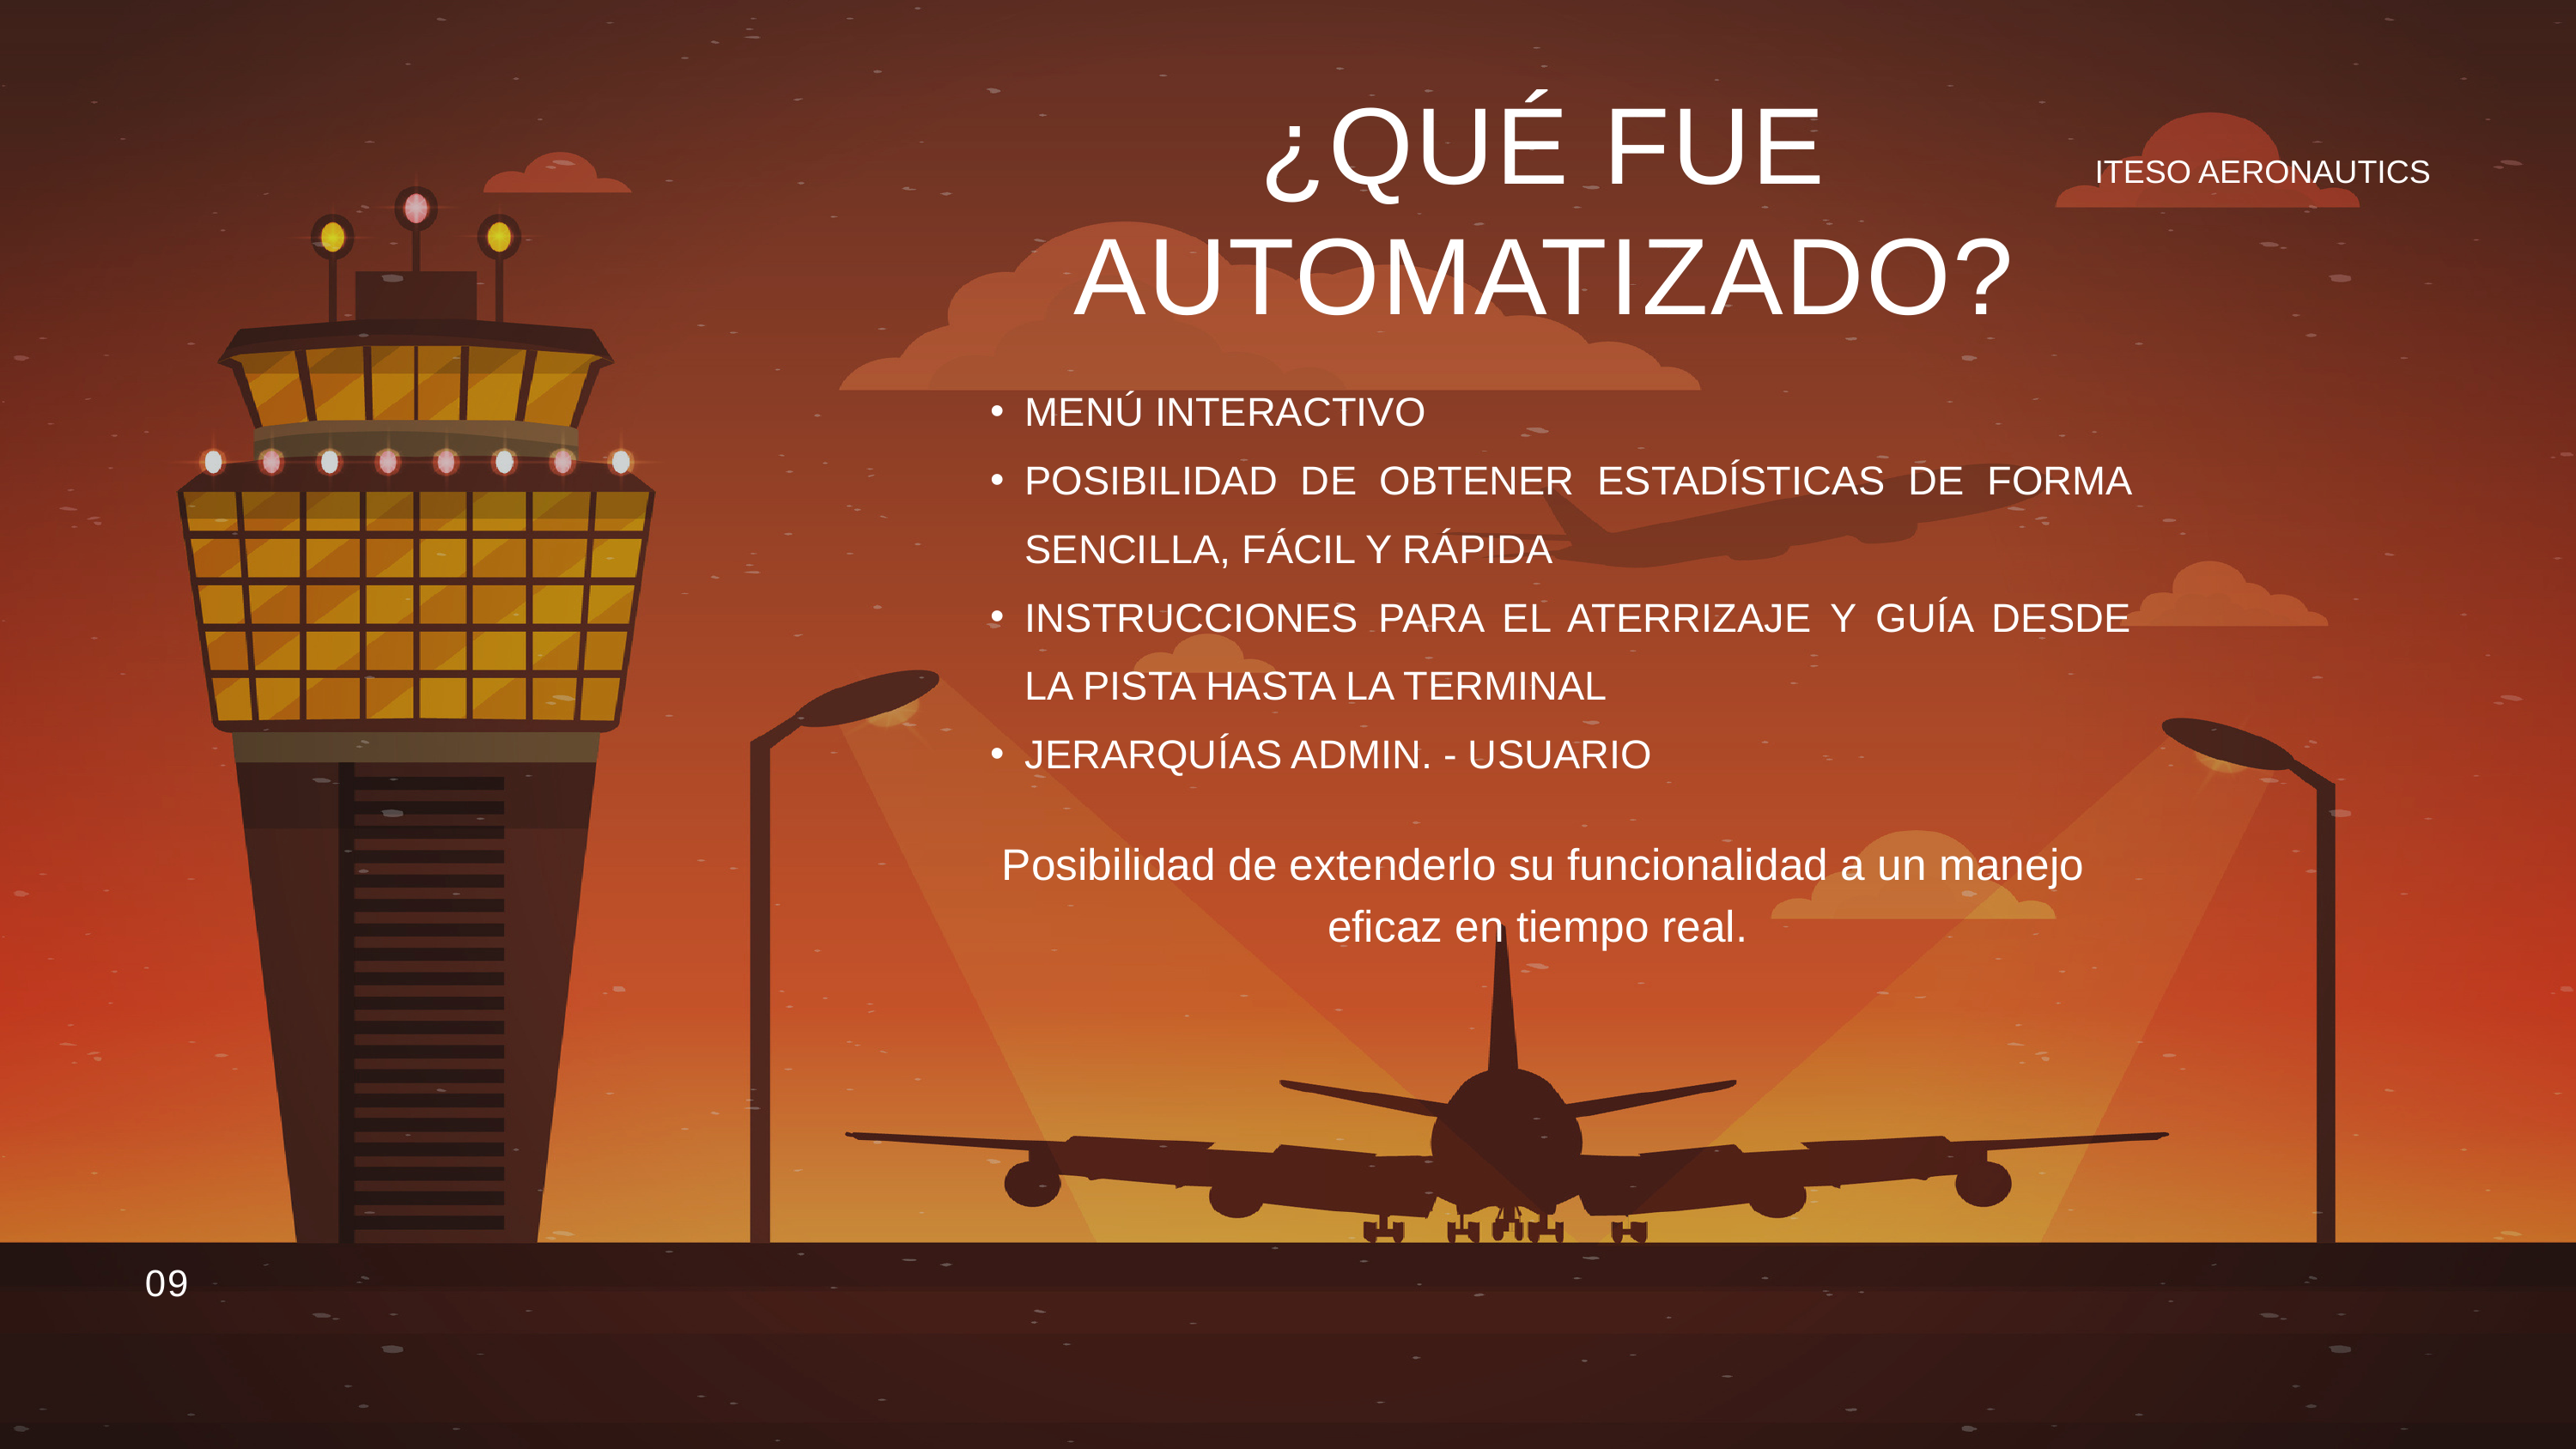

¿QUÉ FUE AUTOMATIZADO?
ITESO AERONAUTICS
MENÚ INTERACTIVO
POSIBILIDAD DE OBTENER ESTADÍSTICAS DE FORMA SENCILLA, FÁCIL Y RÁPIDA
INSTRUCCIONES PARA EL ATERRIZAJE Y GUÍA DESDE LA PISTA HASTA LA TERMINAL
JERARQUÍAS ADMIN. - USUARIO

Posibilidad de extenderlo su funcionalidad a un manejo eficaz en tiempo real.
09